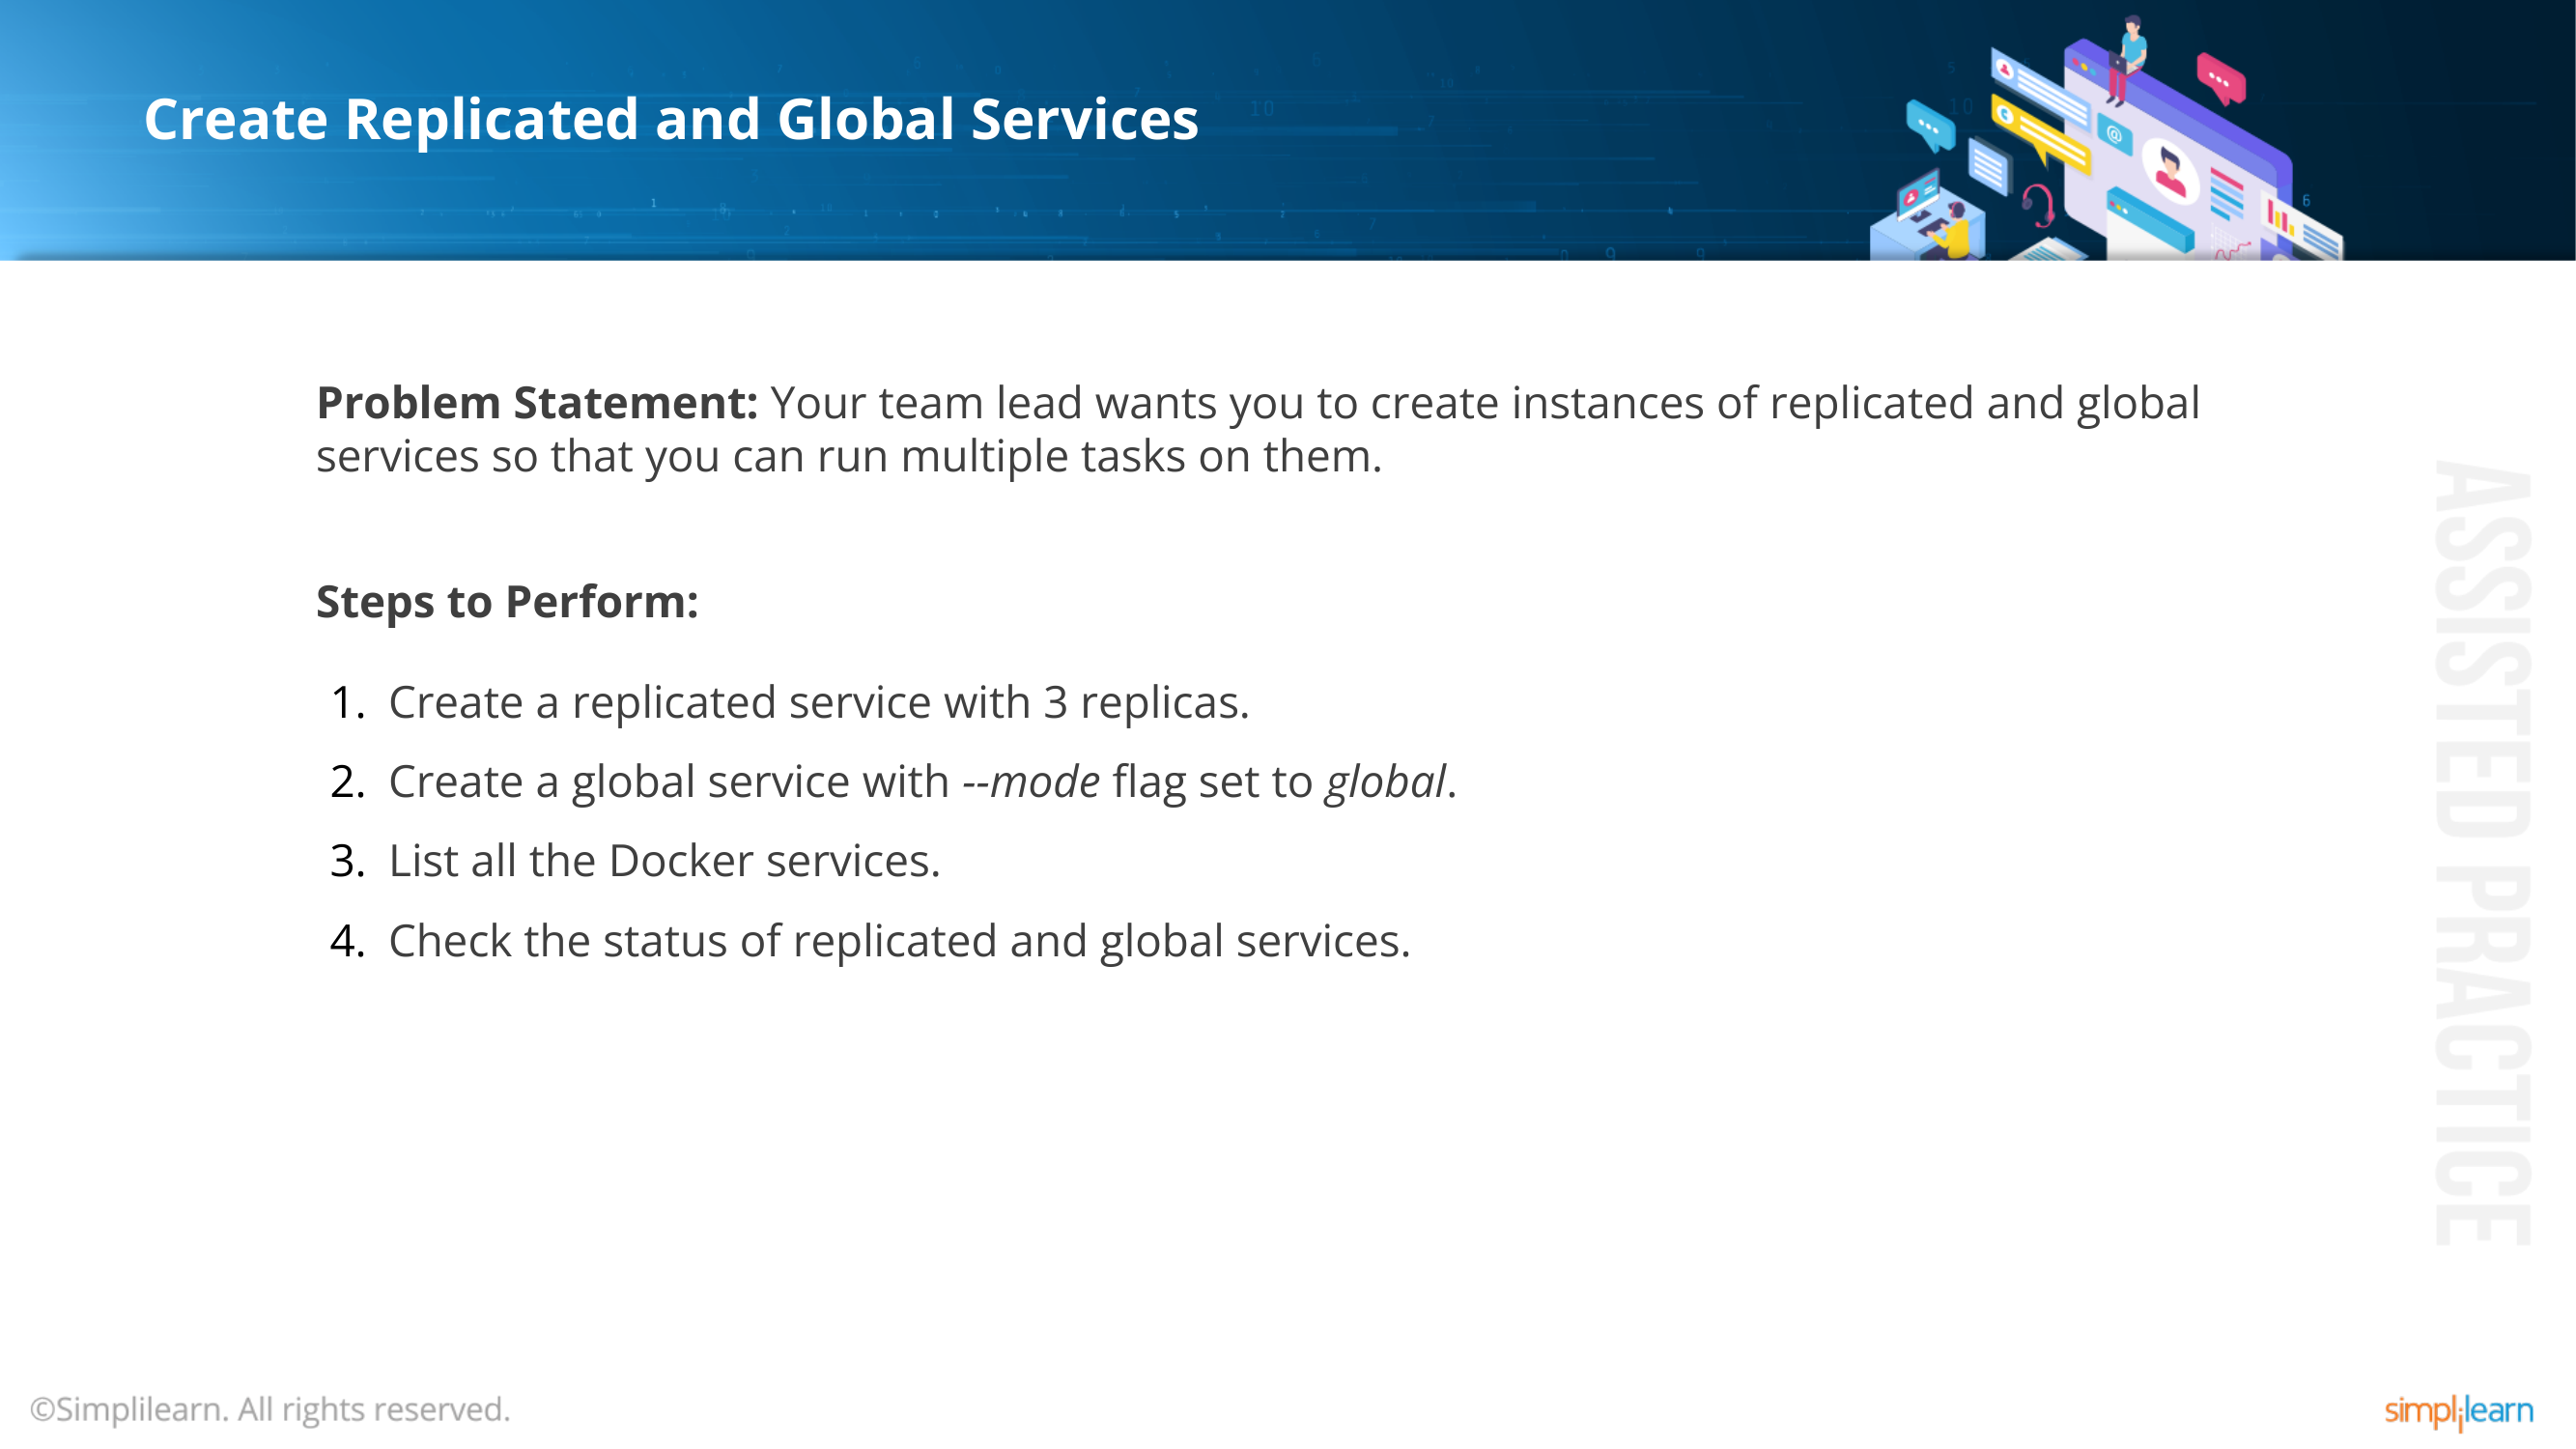

# Create Replicated and Global Services
Problem Statement: Your team lead wants you to create instances of replicated and global services so that you can run multiple tasks on them.

Steps to Perform:
Create a replicated service with 3 replicas.
Create a global service with --mode flag set to global.
List all the Docker services.
Check the status of replicated and global services.